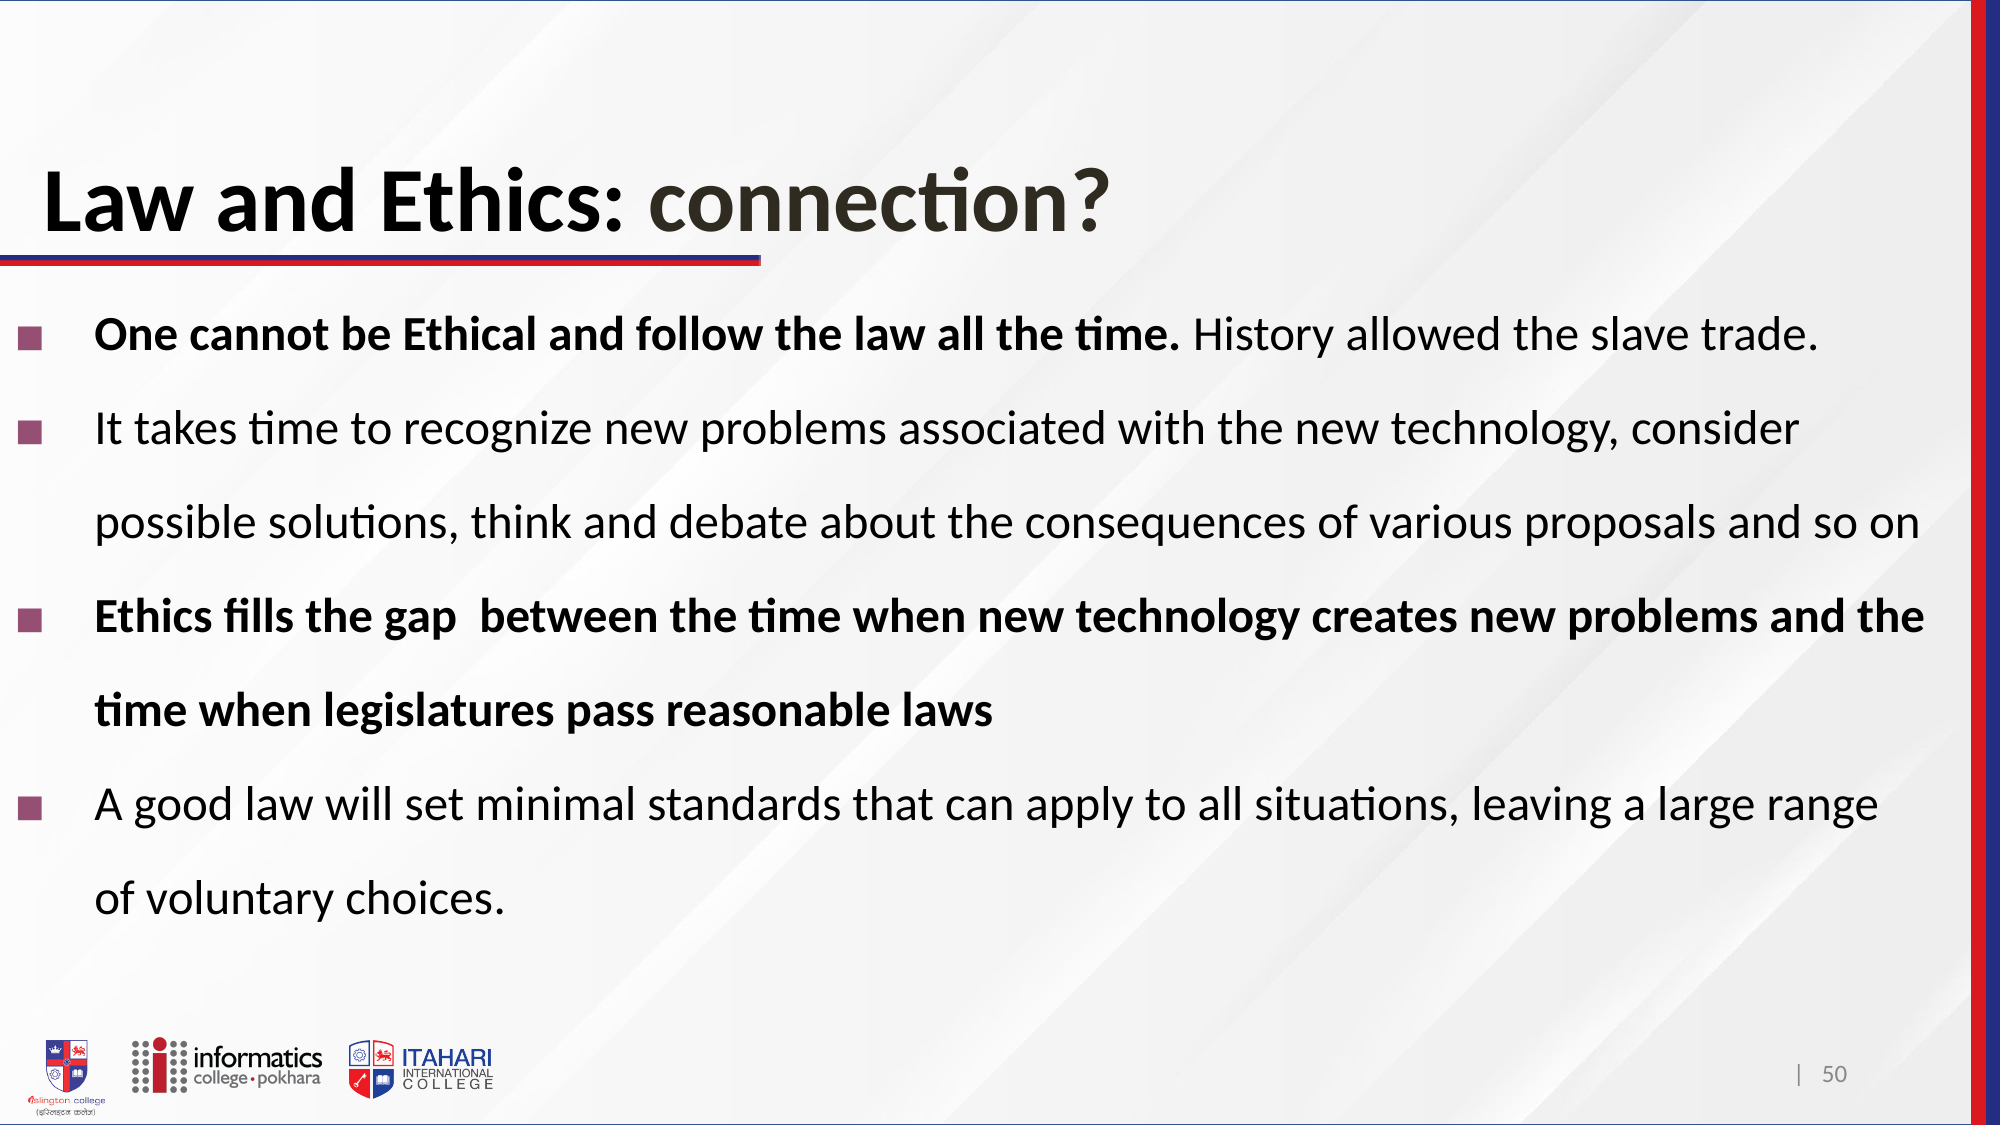

# Law and Ethics: connection?
One cannot be Ethical and follow the law all the time. History allowed the slave trade.
It takes time to recognize new problems associated with the new technology, consider possible solutions, think and debate about the consequences of various proposals and so on
Ethics fills the gap  between the time when new technology creates new problems and the time when legislatures pass reasonable laws
A good law will set minimal standards that can apply to all situations, leaving a large range of voluntary choices.
|   50